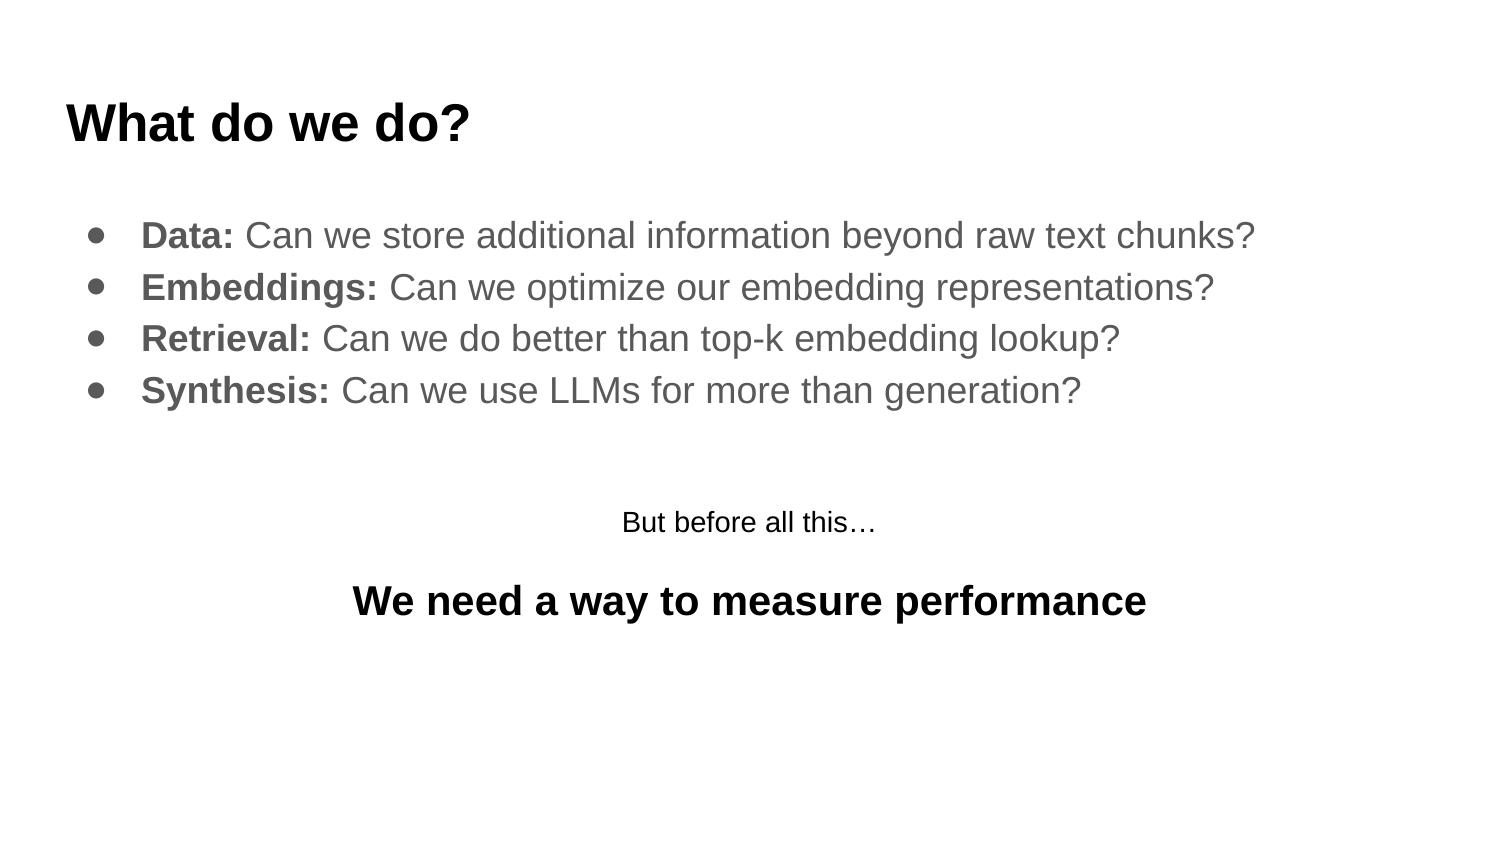

# What do we do?
Data: Can we store additional information beyond raw text chunks?
Embeddings: Can we optimize our embedding representations?
Retrieval: Can we do better than top-k embedding lookup?
Synthesis: Can we use LLMs for more than generation?
But before all this…

We need a way to measure performance